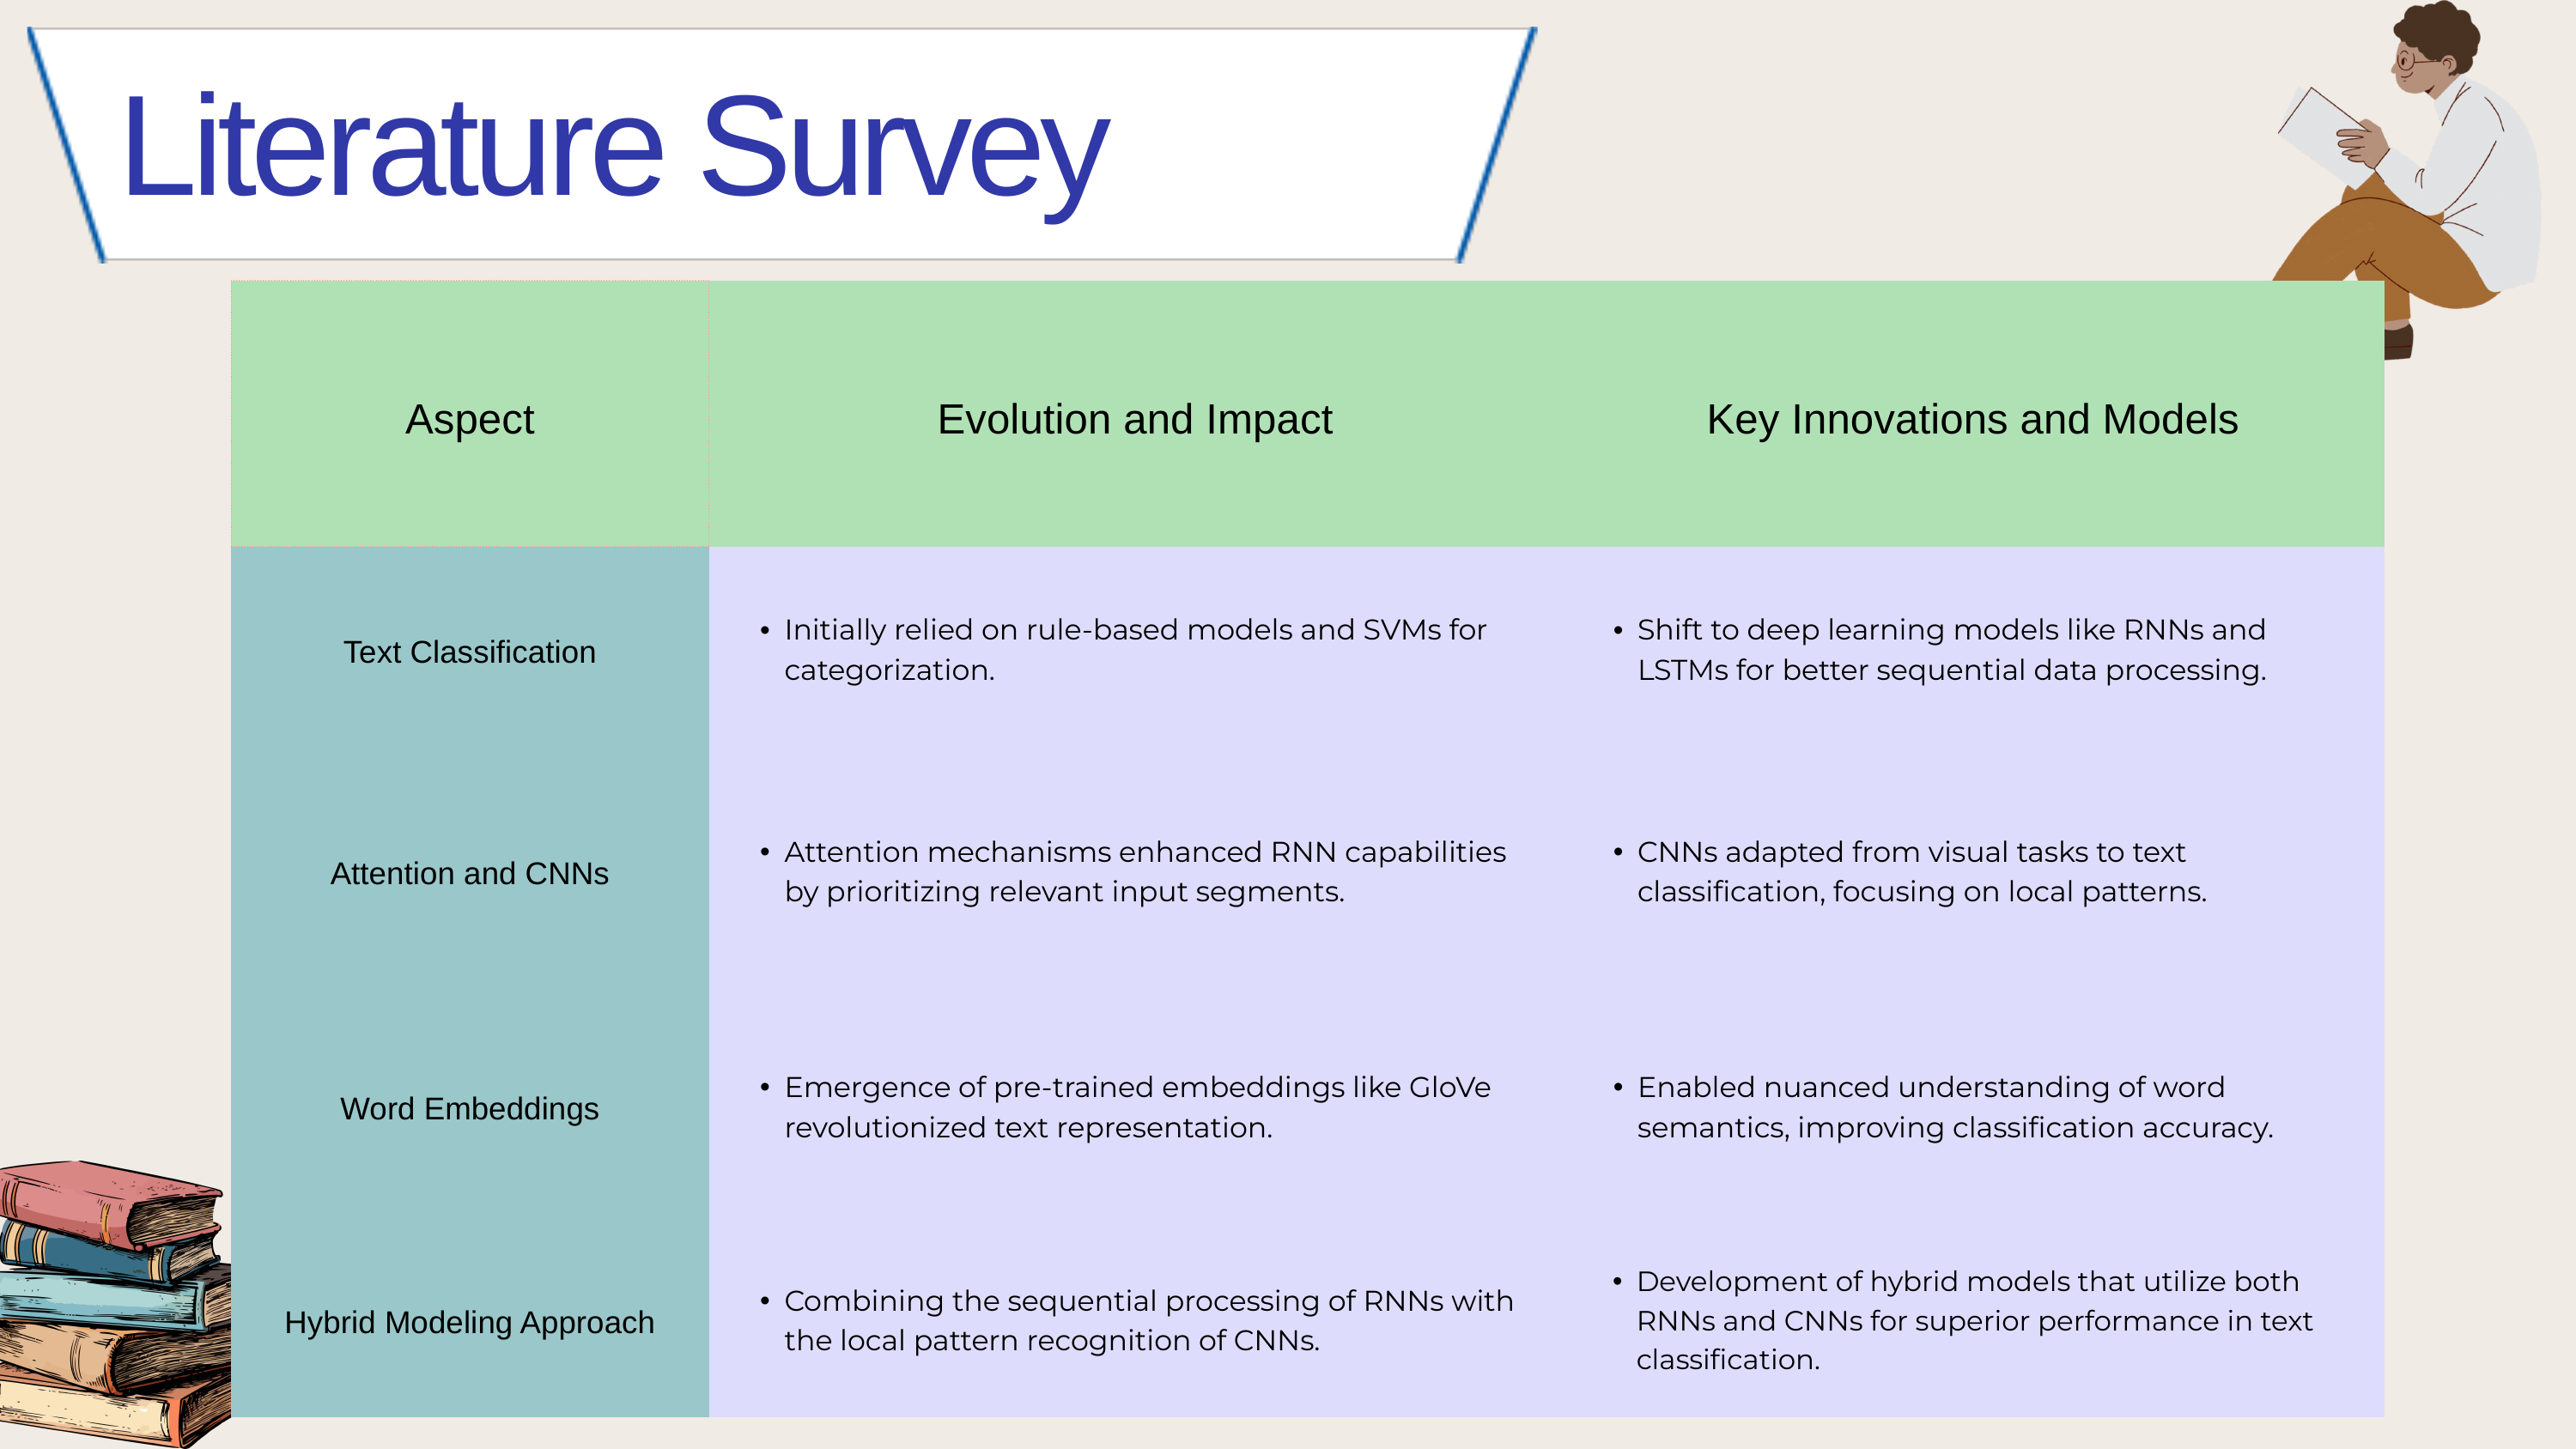

Literature Survey
| Aspect | Evolution and Impact | Key Innovations and Models |
| --- | --- | --- |
| Text Classification | Initially relied on rule-based models and SVMs for categorization. | Shift to deep learning models like RNNs and LSTMs for better sequential data processing. |
| Attention and CNNs | Attention mechanisms enhanced RNN capabilities by prioritizing relevant input segments. | CNNs adapted from visual tasks to text classification, focusing on local patterns. |
| Word Embeddings | Emergence of pre-trained embeddings like GloVe revolutionized text representation. | Enabled nuanced understanding of word semantics, improving classification accuracy. |
| Hybrid Modeling Approach | Combining the sequential processing of RNNs with the local pattern recognition of CNNs. | Development of hybrid models that utilize both RNNs and CNNs for superior performance in text classification. |